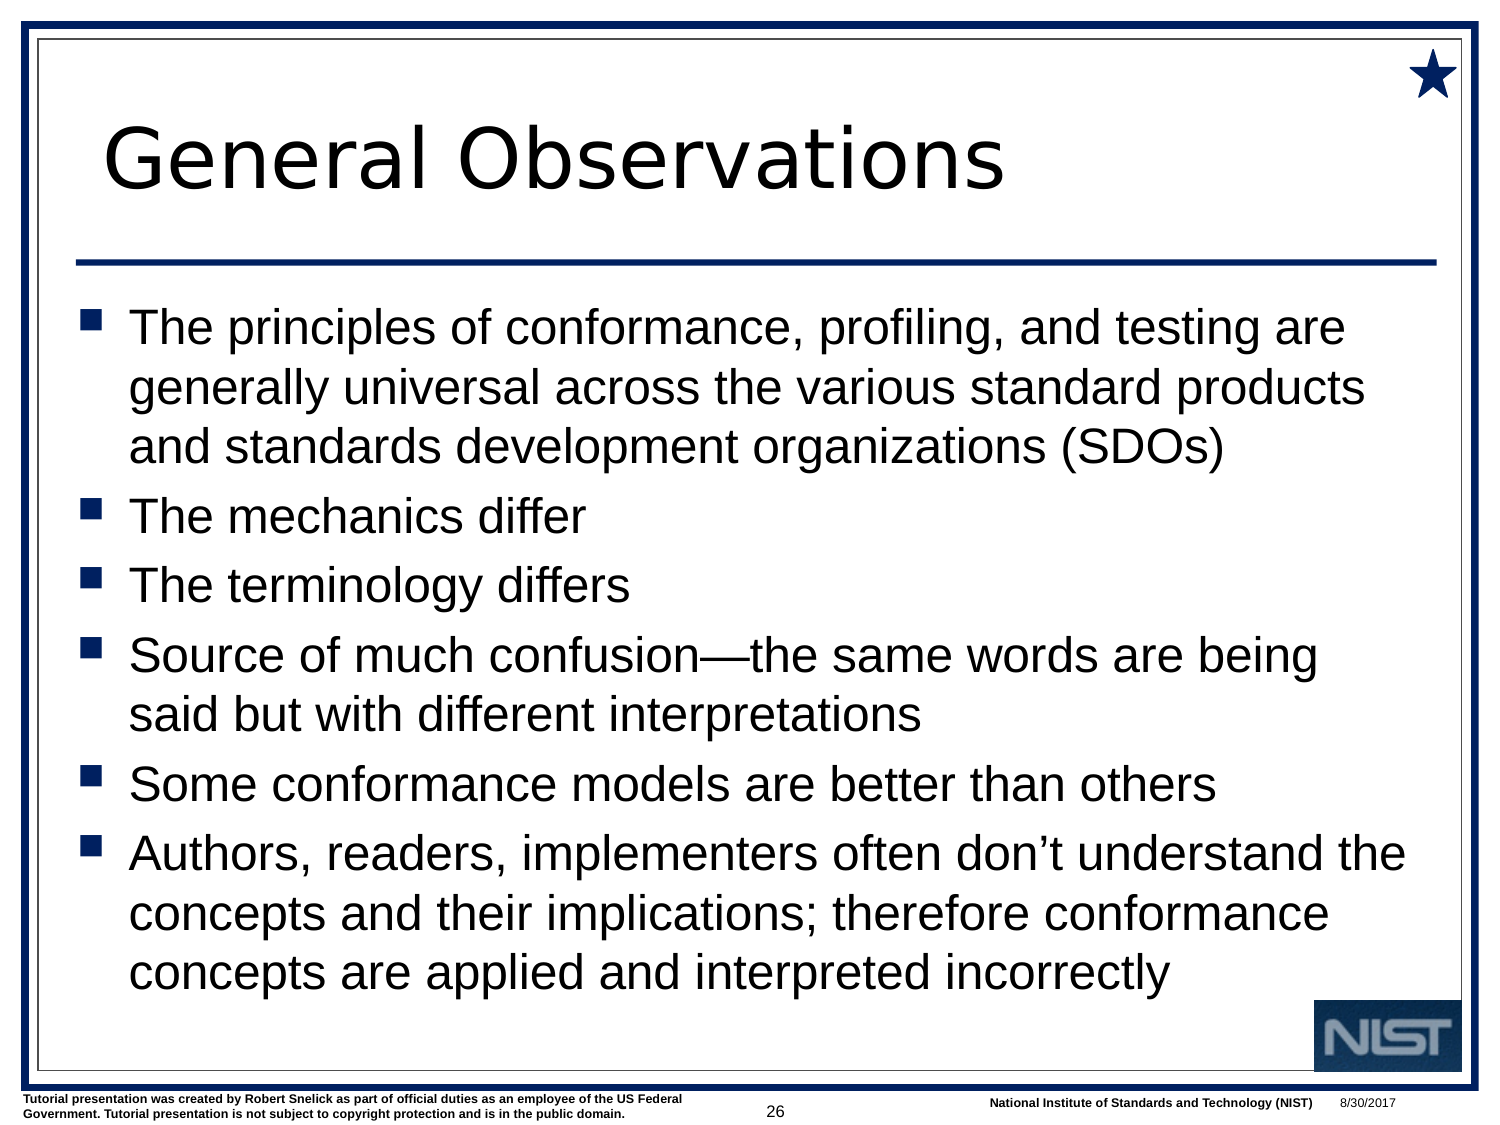

# General Observations
The principles of conformance, profiling, and testing are generally universal across the various standard products and standards development organizations (SDOs)
The mechanics differ
The terminology differs
Source of much confusion—the same words are being said but with different interpretations
Some conformance models are better than others
Authors, readers, implementers often don’t understand the concepts and their implications; therefore conformance concepts are applied and interpreted incorrectly
26
8/30/2017